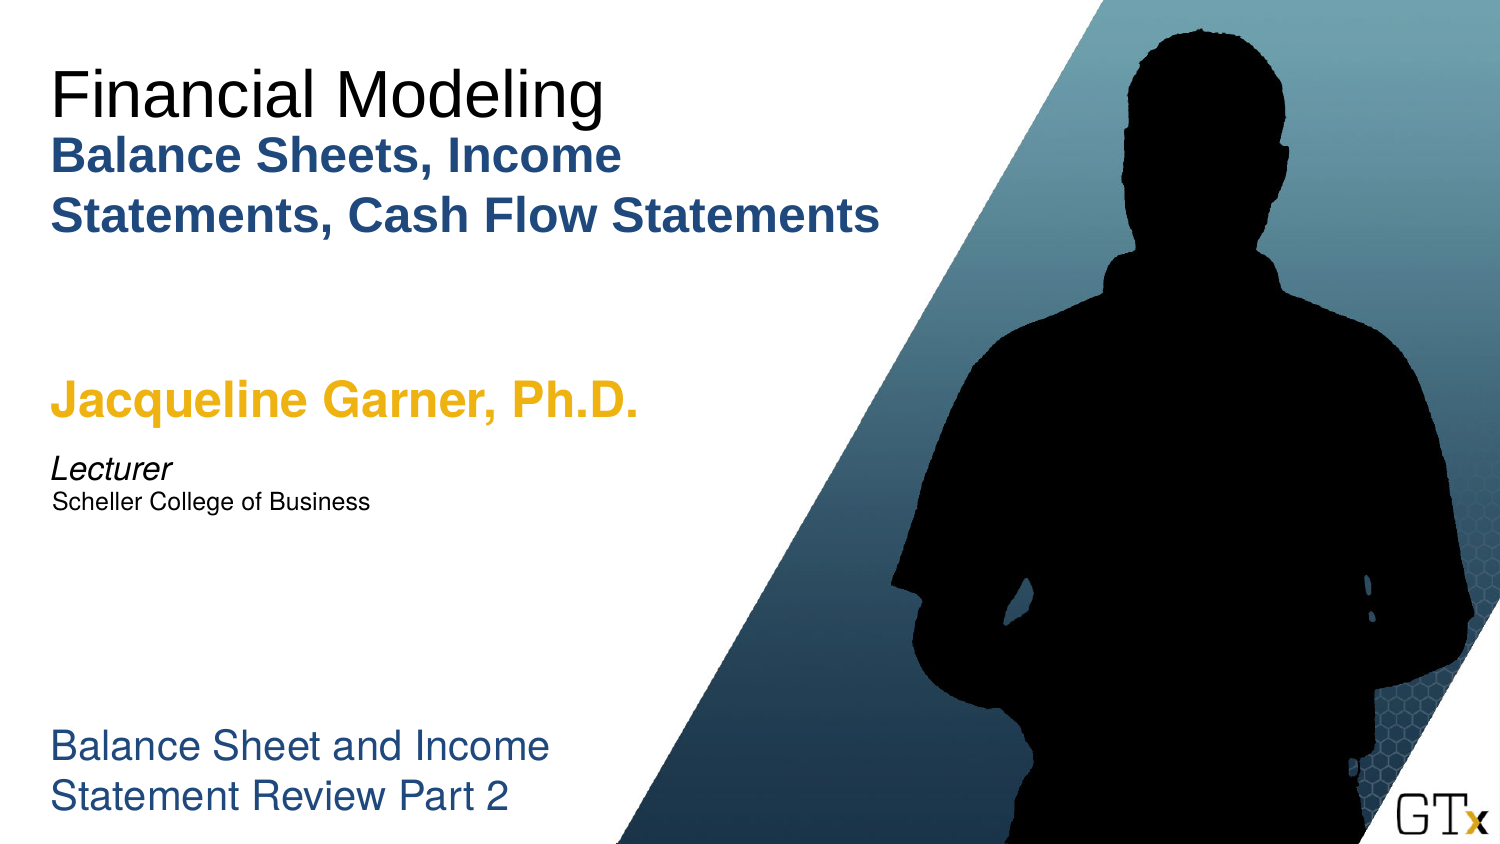

# Financial Modeling
Balance Sheets, Income Statements, Cash Flow Statements
Jacqueline Garner, Ph.D.
Lecturer
Scheller College of Business
Balance Sheet and Income Statement Review Part 2